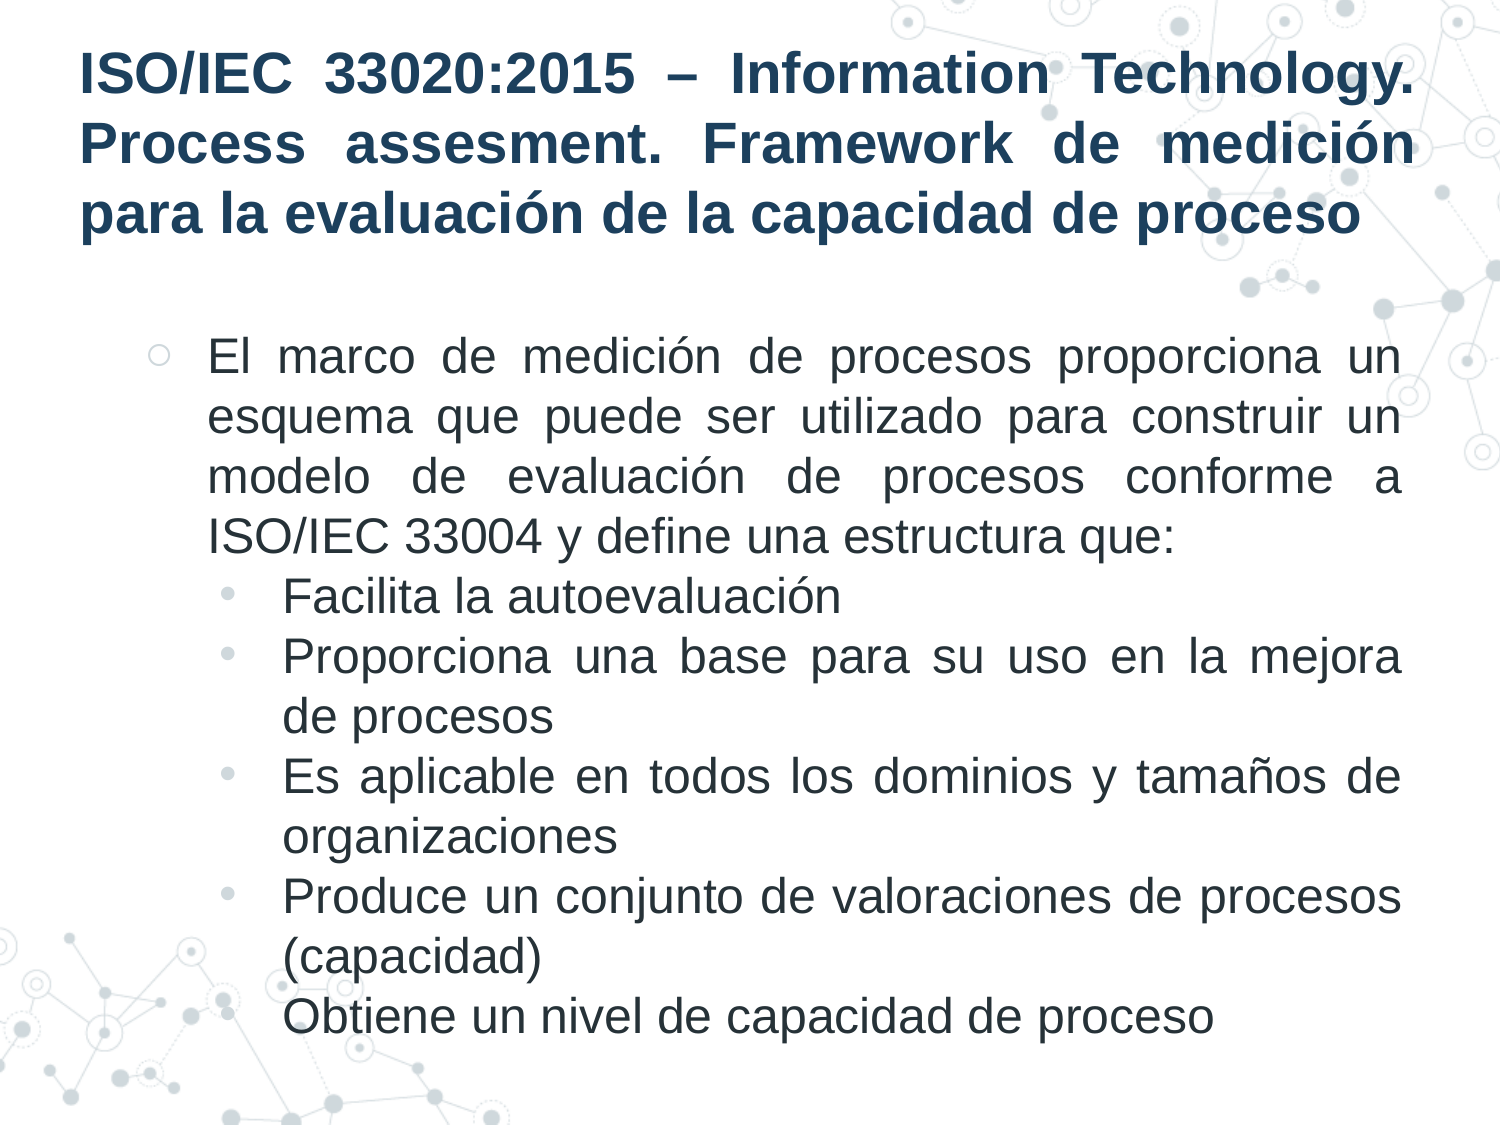

# ISO/IEC 33020:2015 – Information Technology. Process assesment. Framework de medición para la evaluación de la capacidad de proceso
El marco de medición de procesos proporciona un esquema que puede ser utilizado para construir un modelo de evaluación de procesos conforme a ISO/IEC 33004 y define una estructura que:
Facilita la autoevaluación
Proporciona una base para su uso en la mejora de procesos
Es aplicable en todos los dominios y tamaños de organizaciones
Produce un conjunto de valoraciones de procesos (capacidad)
Obtiene un nivel de capacidad de proceso